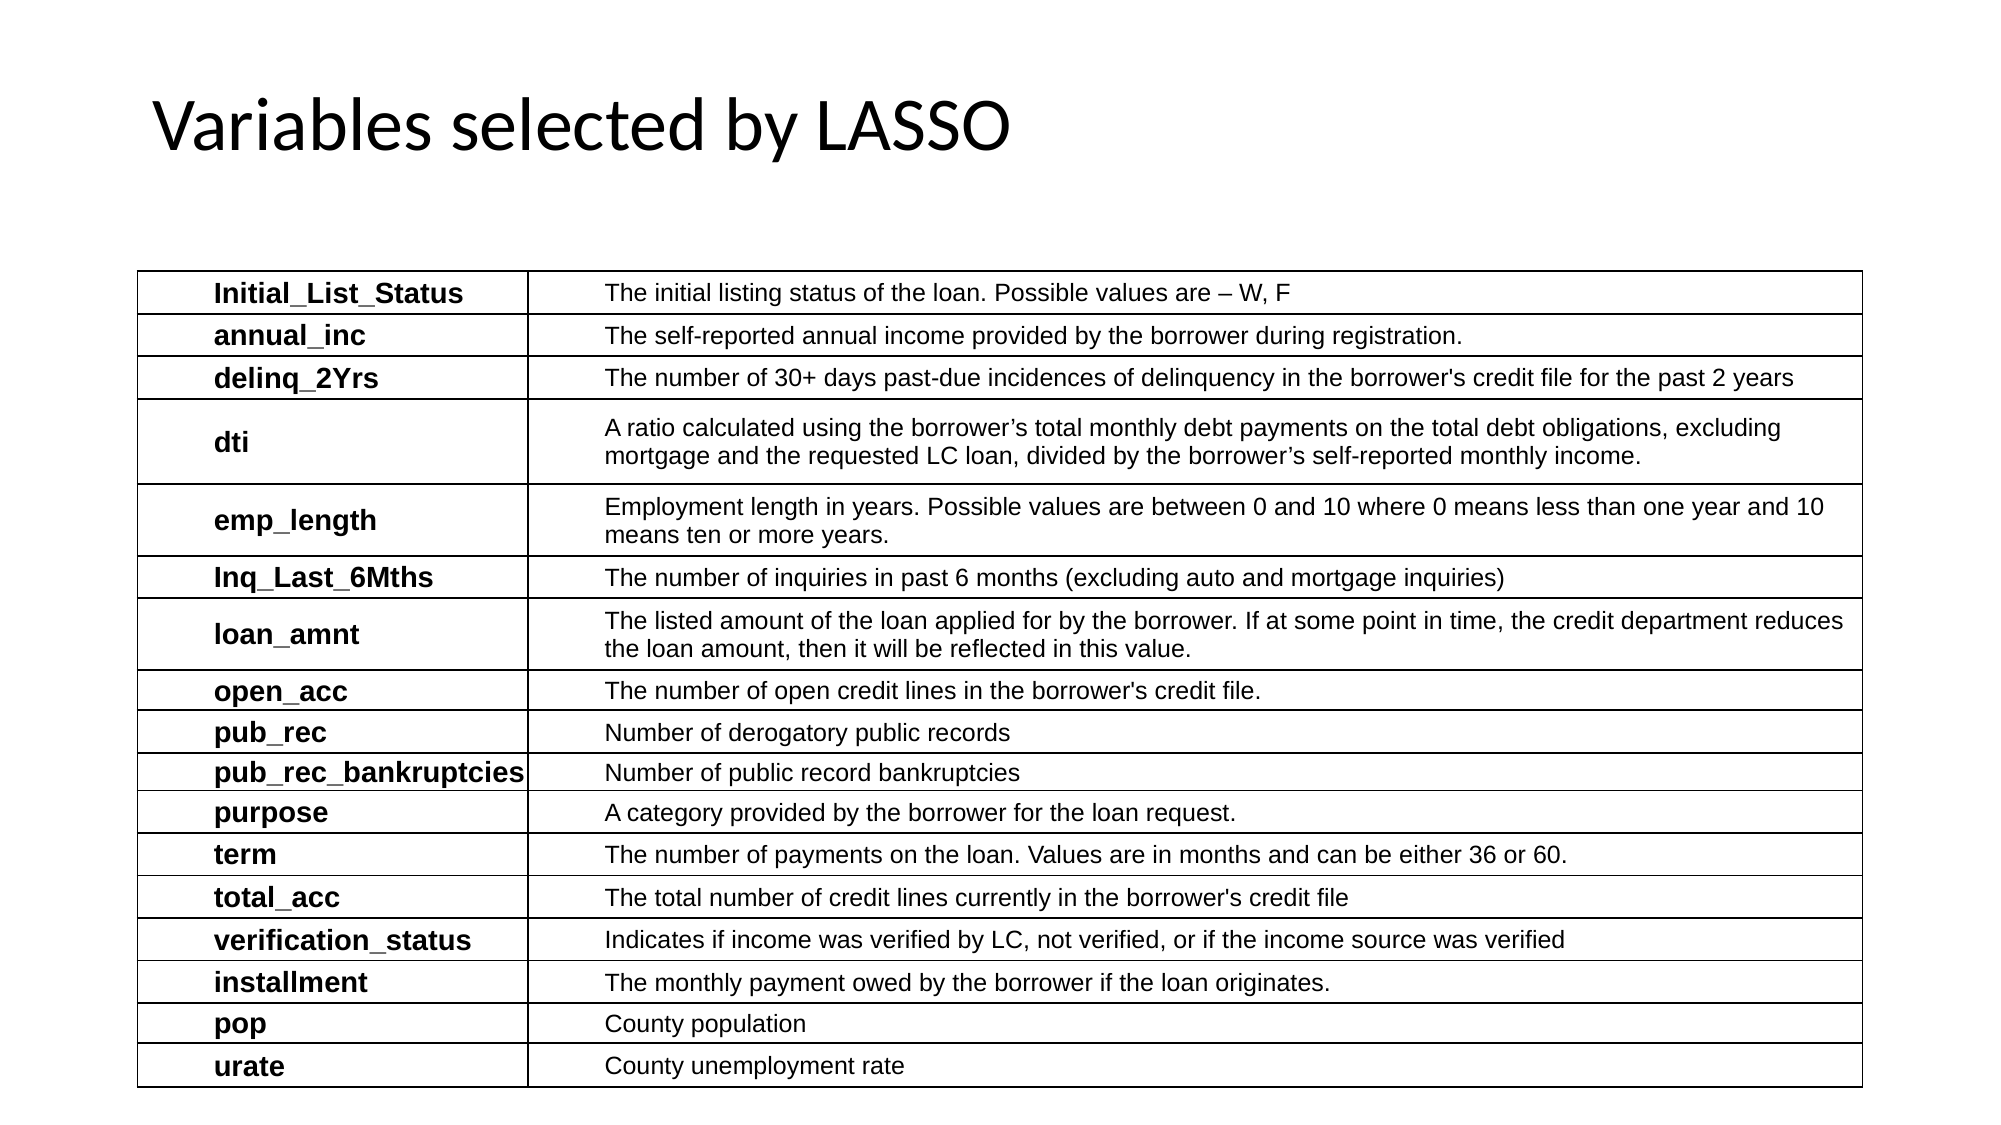

# Variables selected by LASSO
| Initial\_List\_Status | The initial listing status of the loan. Possible values are – W, F |
| --- | --- |
| annual\_inc | The self-reported annual income provided by the borrower during registration. |
| delinq\_2Yrs | The number of 30+ days past-due incidences of delinquency in the borrower's credit file for the past 2 years |
| dti | A ratio calculated using the borrower’s total monthly debt payments on the total debt obligations, excluding mortgage and the requested LC loan, divided by the borrower’s self-reported monthly income. |
| emp\_length | Employment length in years. Possible values are between 0 and 10 where 0 means less than one year and 10 means ten or more years. |
| Inq\_Last\_6Mths | The number of inquiries in past 6 months (excluding auto and mortgage inquiries) |
| loan\_amnt | The listed amount of the loan applied for by the borrower. If at some point in time, the credit department reduces the loan amount, then it will be reflected in this value. |
| open\_acc | The number of open credit lines in the borrower's credit file. |
| pub\_rec | Number of derogatory public records |
| pub\_rec\_bankruptcies | Number of public record bankruptcies |
| purpose | A category provided by the borrower for the loan request. |
| term | The number of payments on the loan. Values are in months and can be either 36 or 60. |
| total\_acc | The total number of credit lines currently in the borrower's credit file |
| verification\_status | Indicates if income was verified by LC, not verified, or if the income source was verified |
| installment | The monthly payment owed by the borrower if the loan originates. |
| pop | County population |
| urate | County unemployment rate |